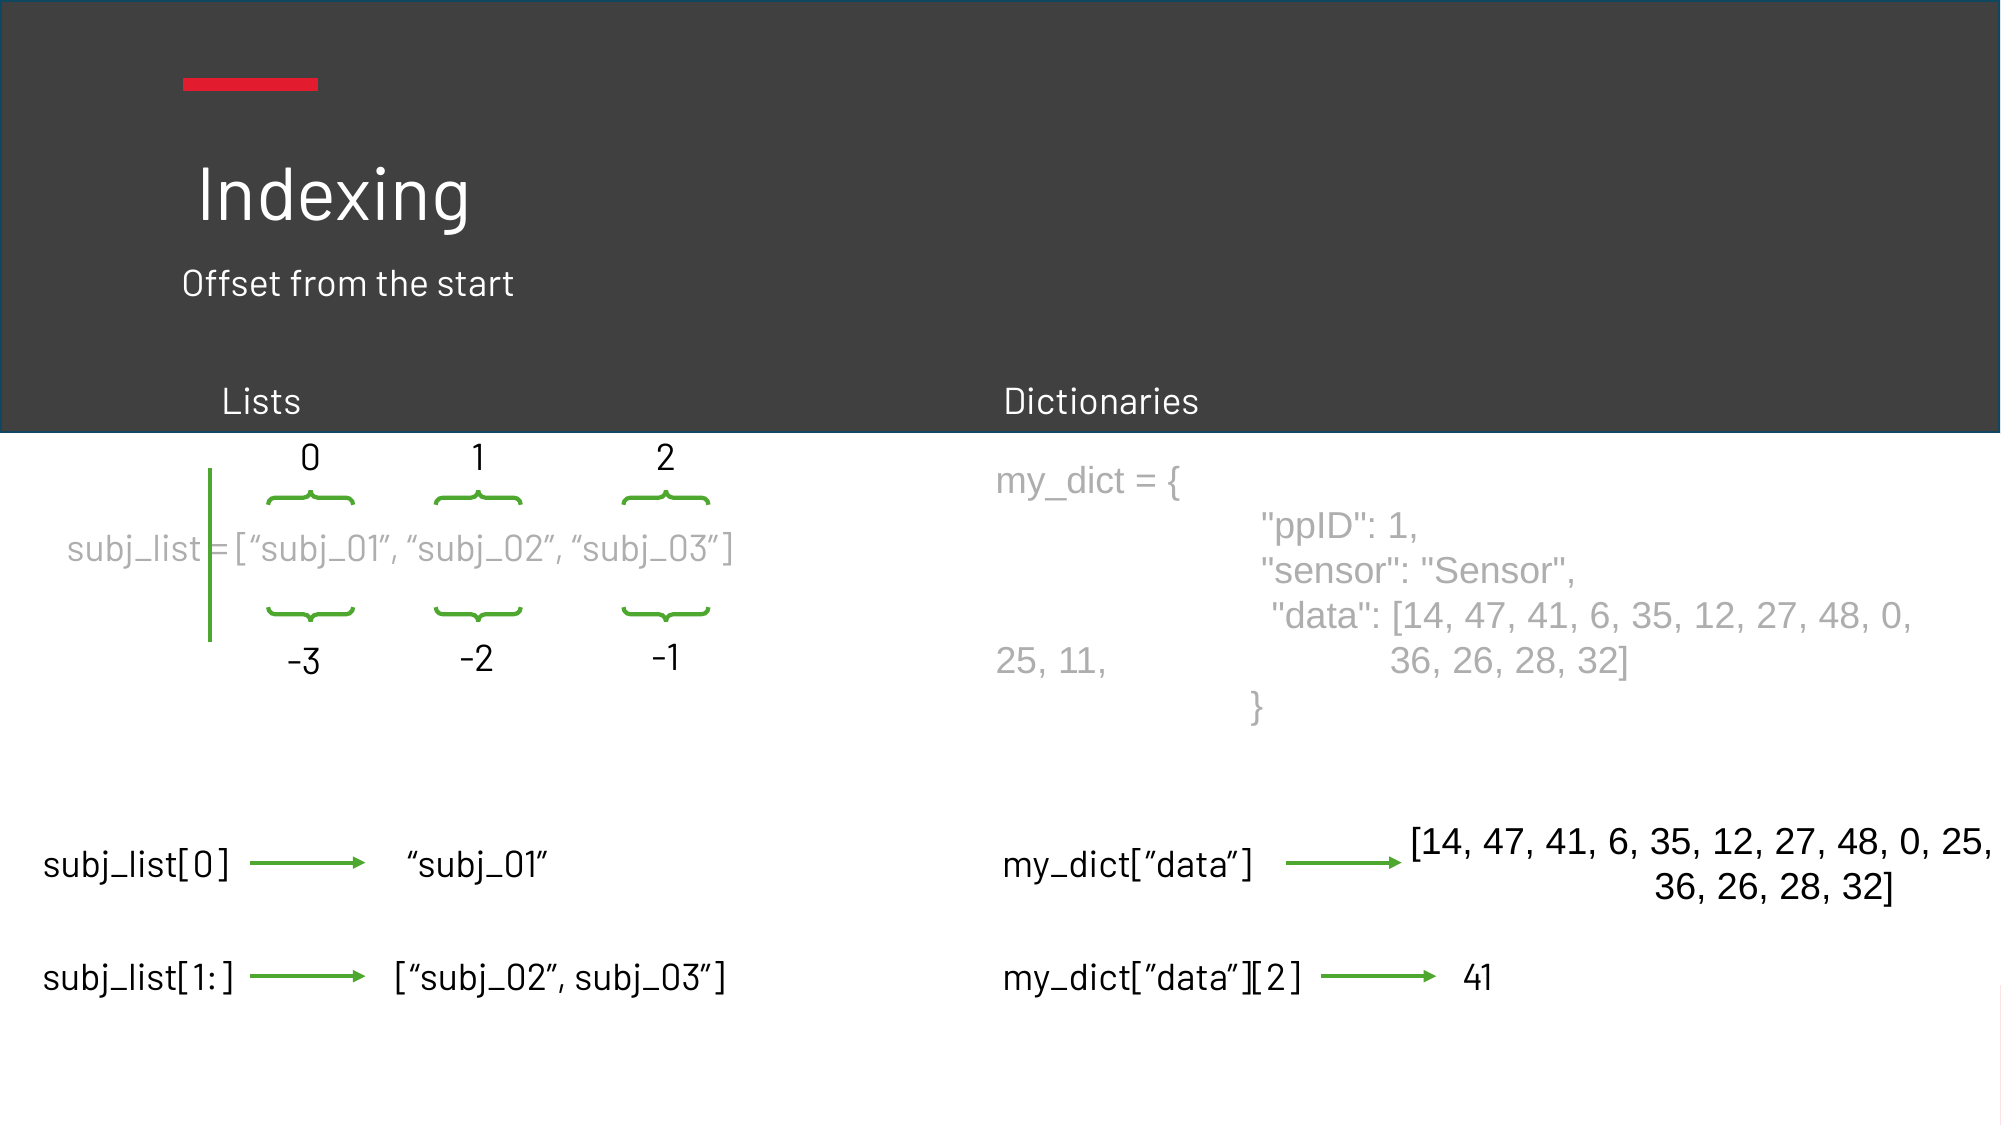

# Indexing
Offset from the start
Lists
Dictionaries
0
1
2

subj_list = [“subj_01”, “subj_02”, “subj_03”]
-1
-2
-3

my_dict = {
	           "ppID": 1,
	           "sensor": "Sensor",
 	            "data": [14, 47, 41, 6, 35, 12, 27, 48, 0, 25, 11, 		         36, 26, 28, 32]
	          }
[14, 47, 41, 6, 35, 12, 27, 48, 0, 25, 11, 		         36, 26, 28, 32]
subj_list[0]
“subj_01”
my_dict[”data”]
subj_list[1:]
[“subj_02”, subj_03”]
my_dict[”data”][2]
41